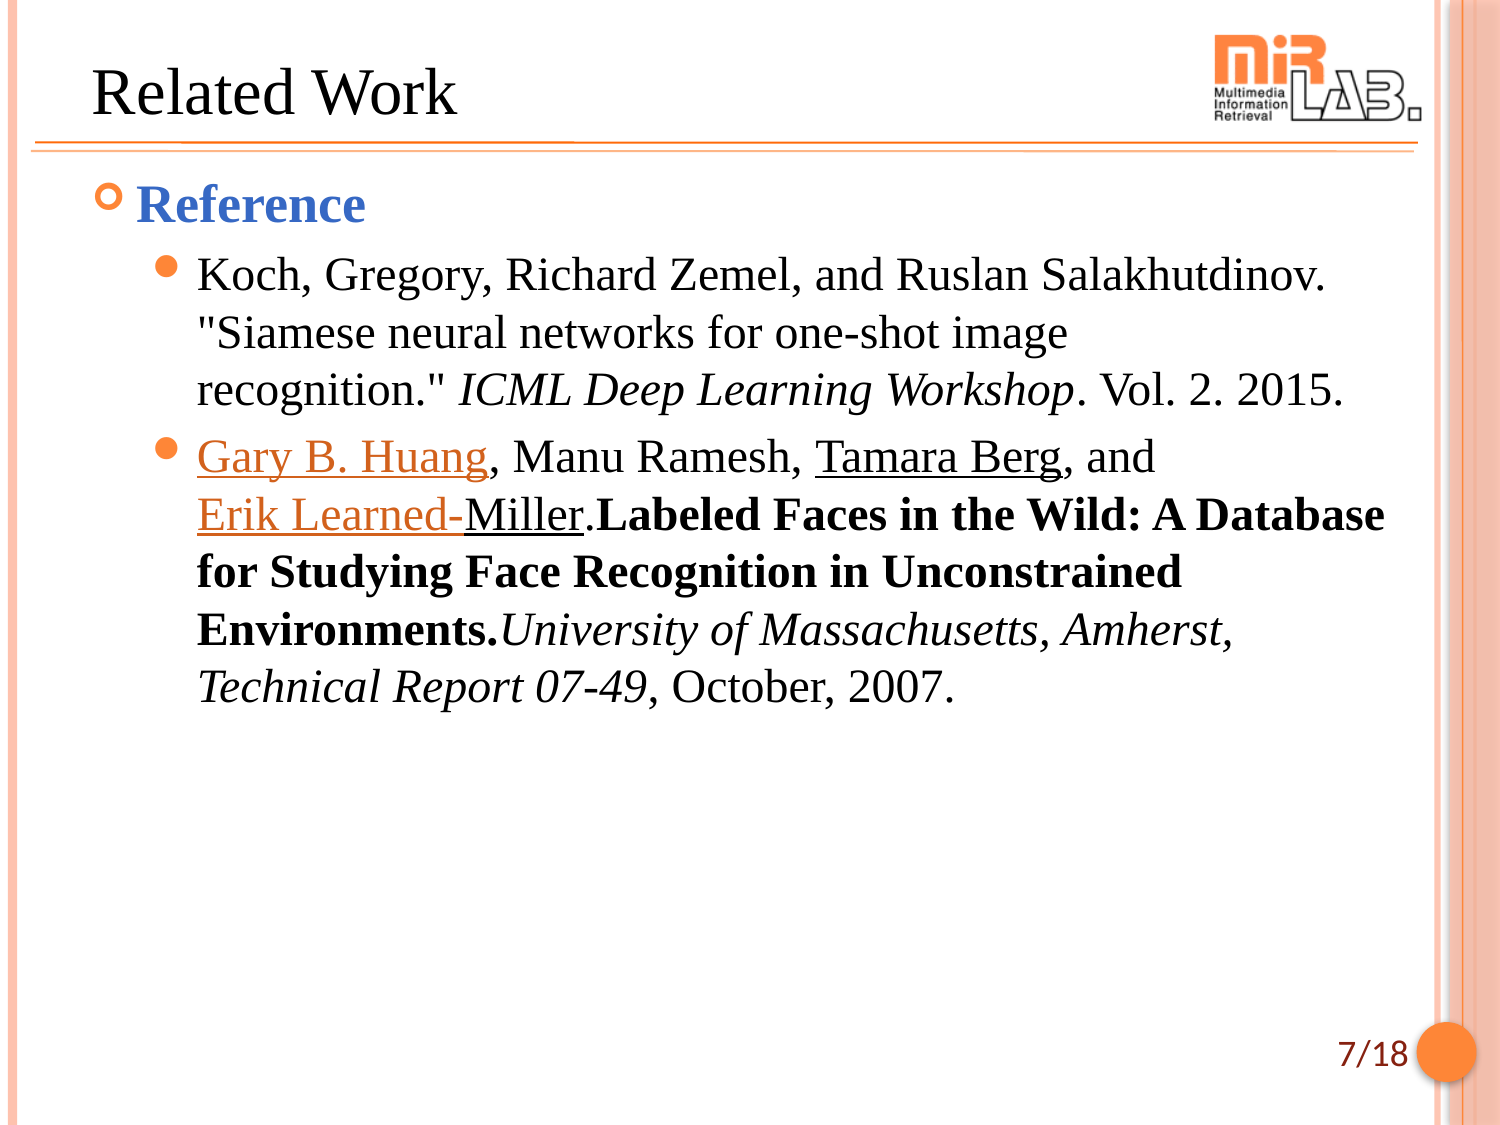

# Related Work
Reference
Koch, Gregory, Richard Zemel, and Ruslan Salakhutdinov. "Siamese neural networks for one-shot image recognition." ICML Deep Learning Workshop. Vol. 2. 2015.
Gary B. Huang, Manu Ramesh, Tamara Berg, and Erik Learned-Miller.Labeled Faces in the Wild: A Database for Studying Face Recognition in Unconstrained Environments.University of Massachusetts, Amherst, Technical Report 07-49, October, 2007.